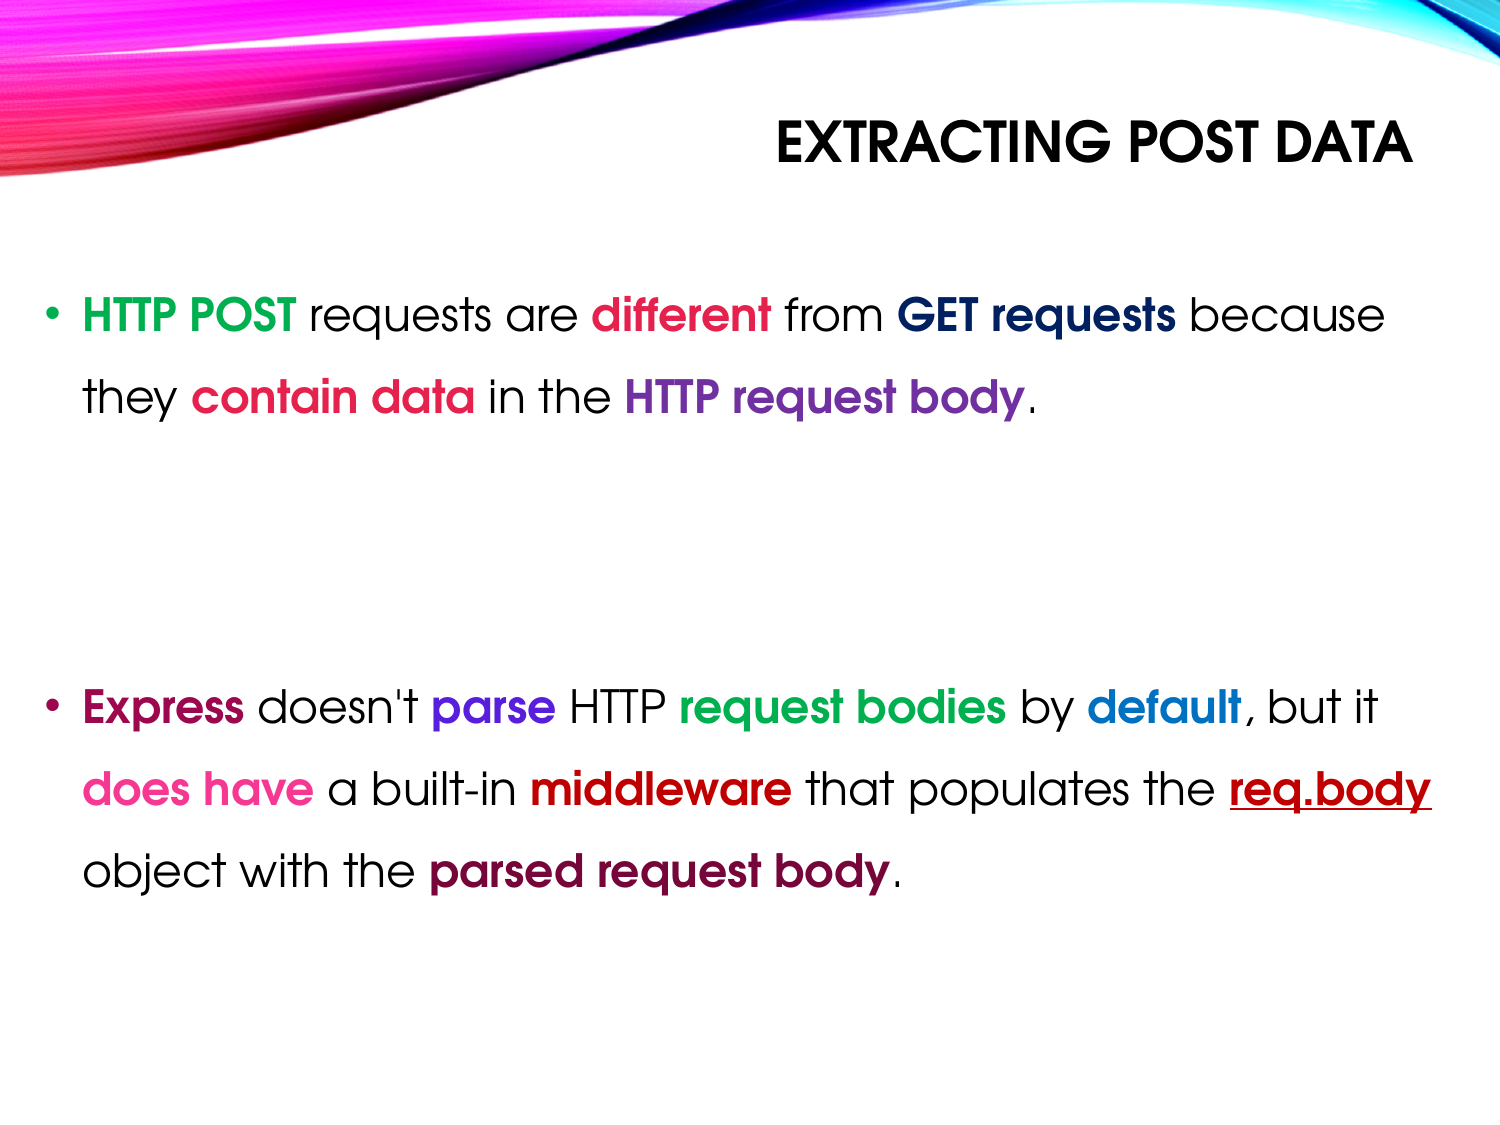

# Extracting post data
HTTP POST requests are different from GET requests because they contain data in the HTTP request body.

Express doesn't parse HTTP request bodies by default, but it does have a built-in middleware that populates the req.body object with the parsed request body.